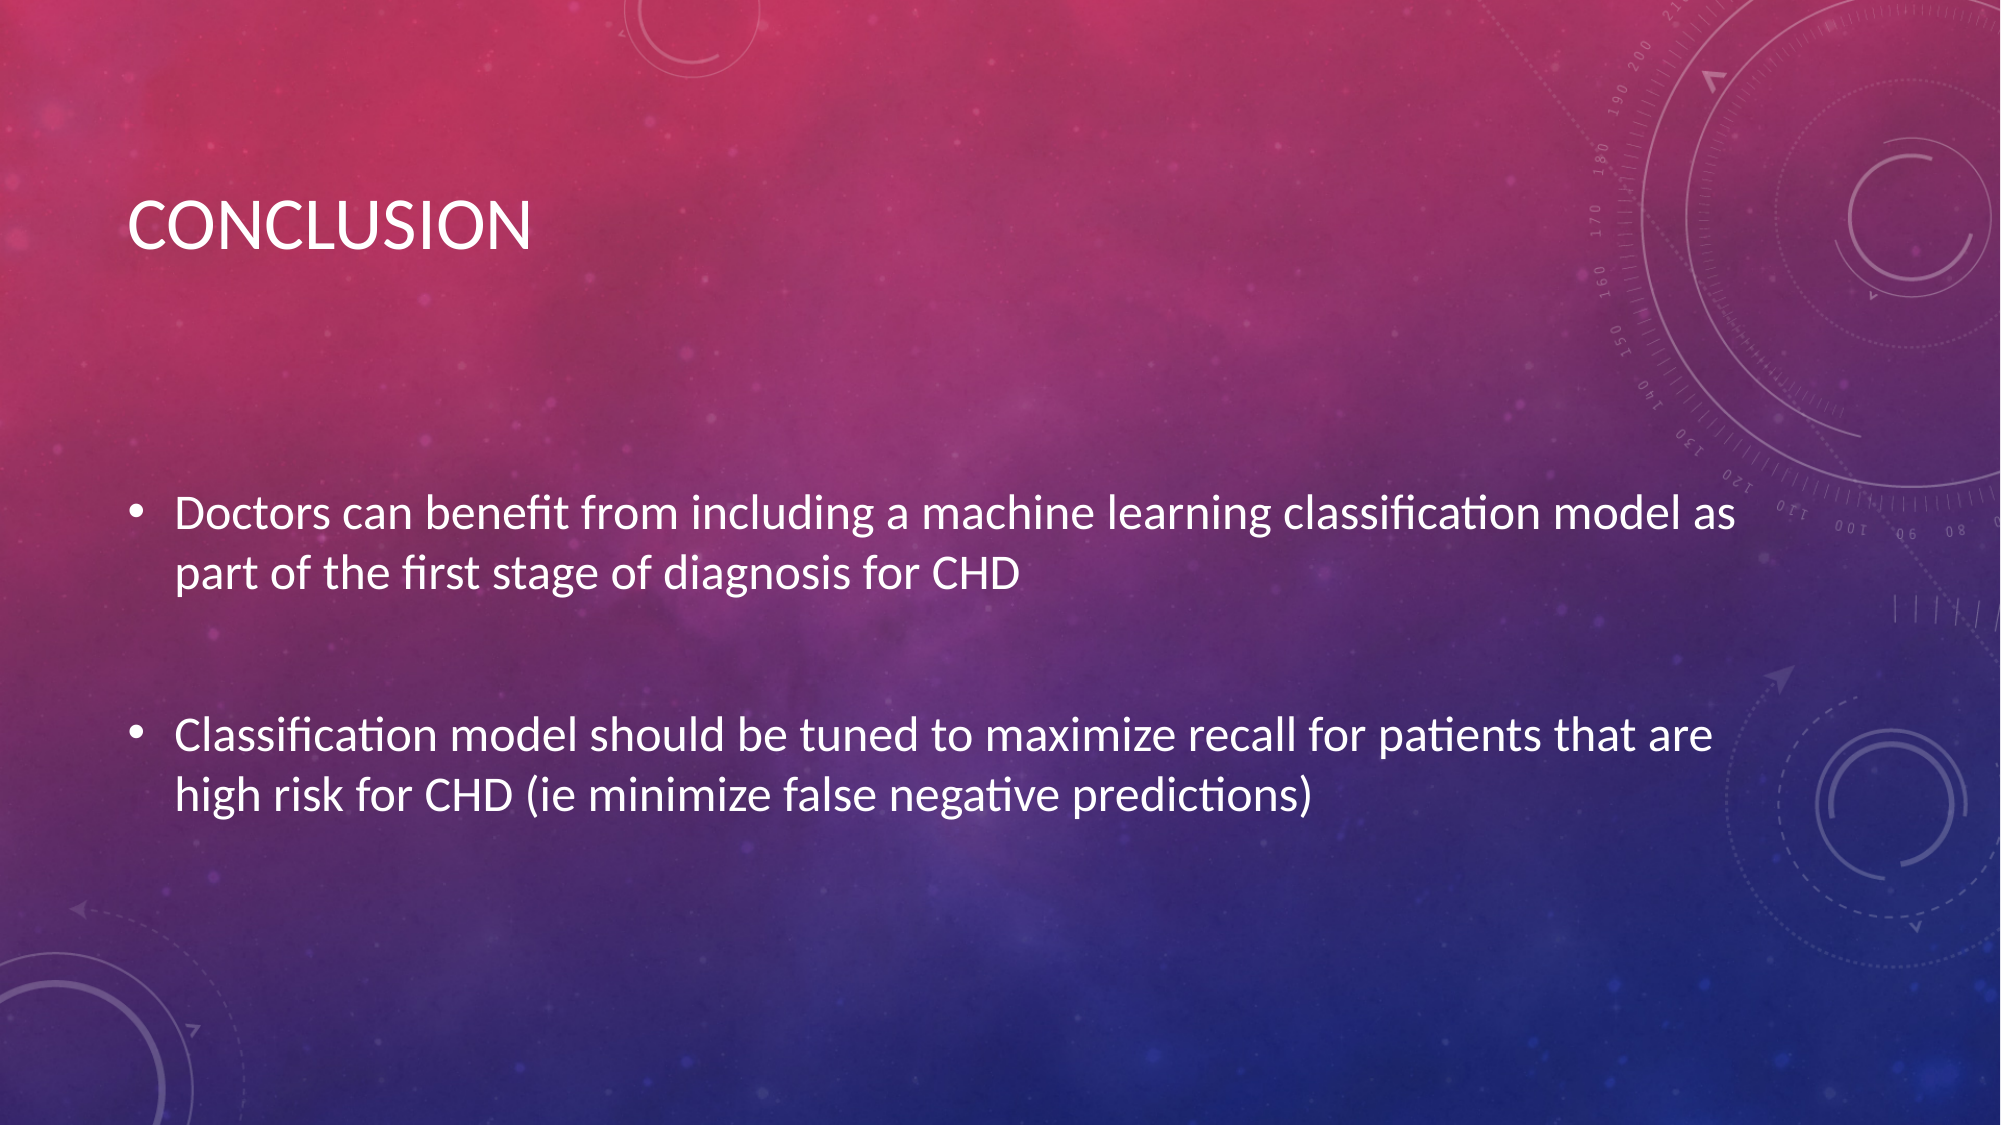

# Conclusion
Doctors can benefit from including a machine learning classification model as part of the first stage of diagnosis for CHD

Classification model should be tuned to maximize recall for patients that are high risk for CHD (ie minimize false negative predictions)